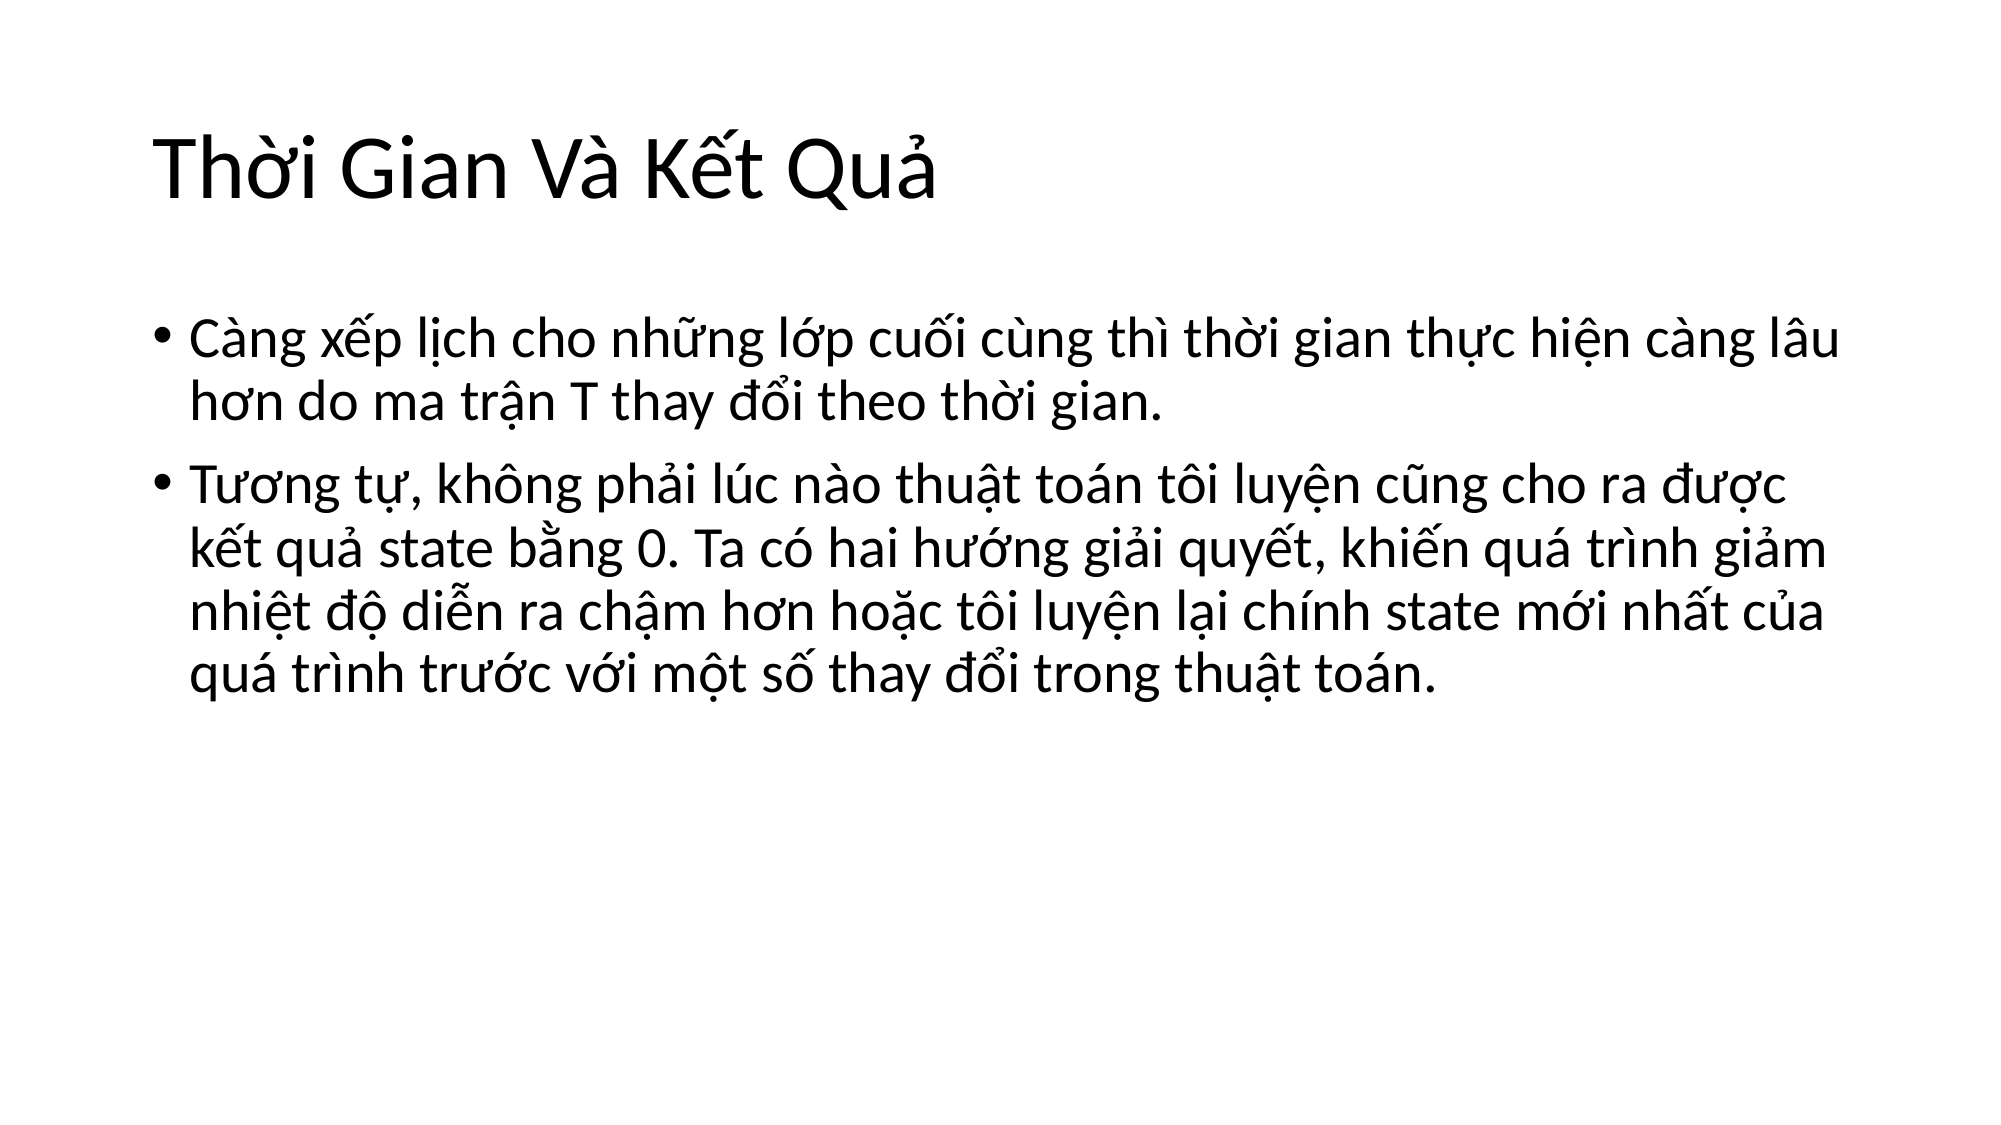

# Thời Gian Và Kết Quả
Càng xếp lịch cho những lớp cuối cùng thì thời gian thực hiện càng lâu hơn do ma trận T thay đổi theo thời gian.
Tương tự, không phải lúc nào thuật toán tôi luyện cũng cho ra được kết quả state bằng 0. Ta có hai hướng giải quyết, khiến quá trình giảm nhiệt độ diễn ra chậm hơn hoặc tôi luyện lại chính state mới nhất của quá trình trước với một số thay đổi trong thuật toán.